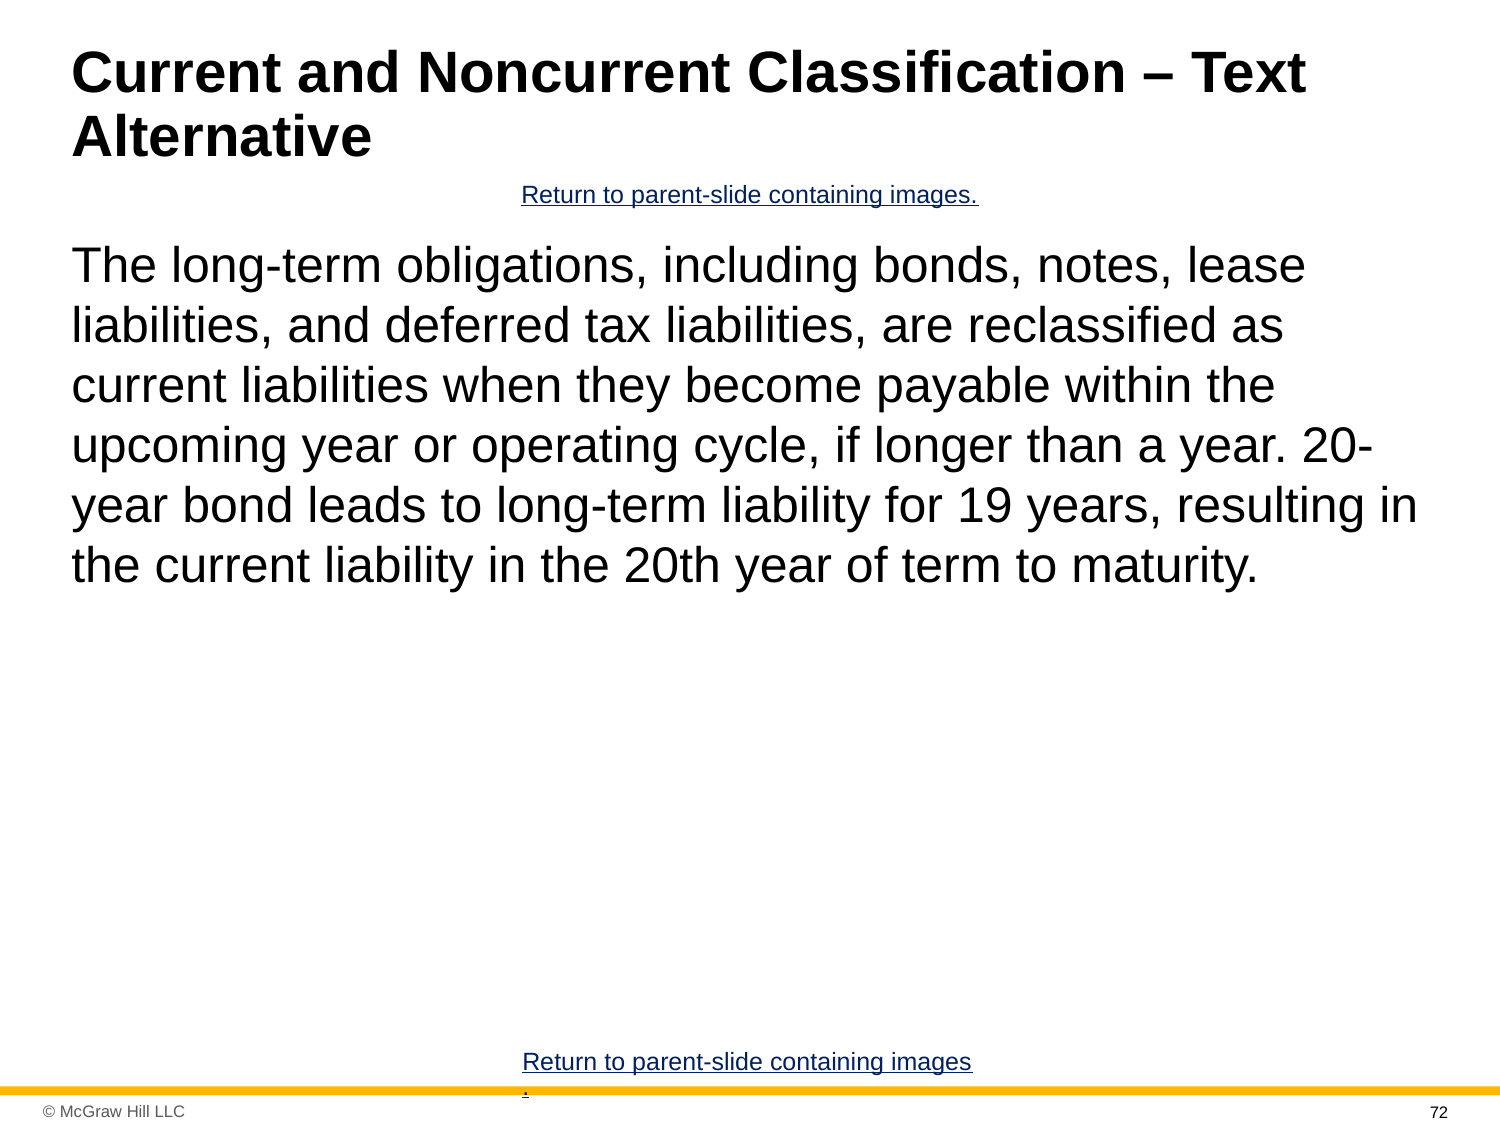

# Current and Noncurrent Classification – Text Alternative
Return to parent-slide containing images.
The long-term obligations, including bonds, notes, lease liabilities, and deferred tax liabilities, are reclassified as current liabilities when they become payable within the upcoming year or operating cycle, if longer than a year. 20-year bond leads to long-term liability for 19 years, resulting in the current liability in the 20th year of term to maturity.
Return to parent-slide containing images.
72